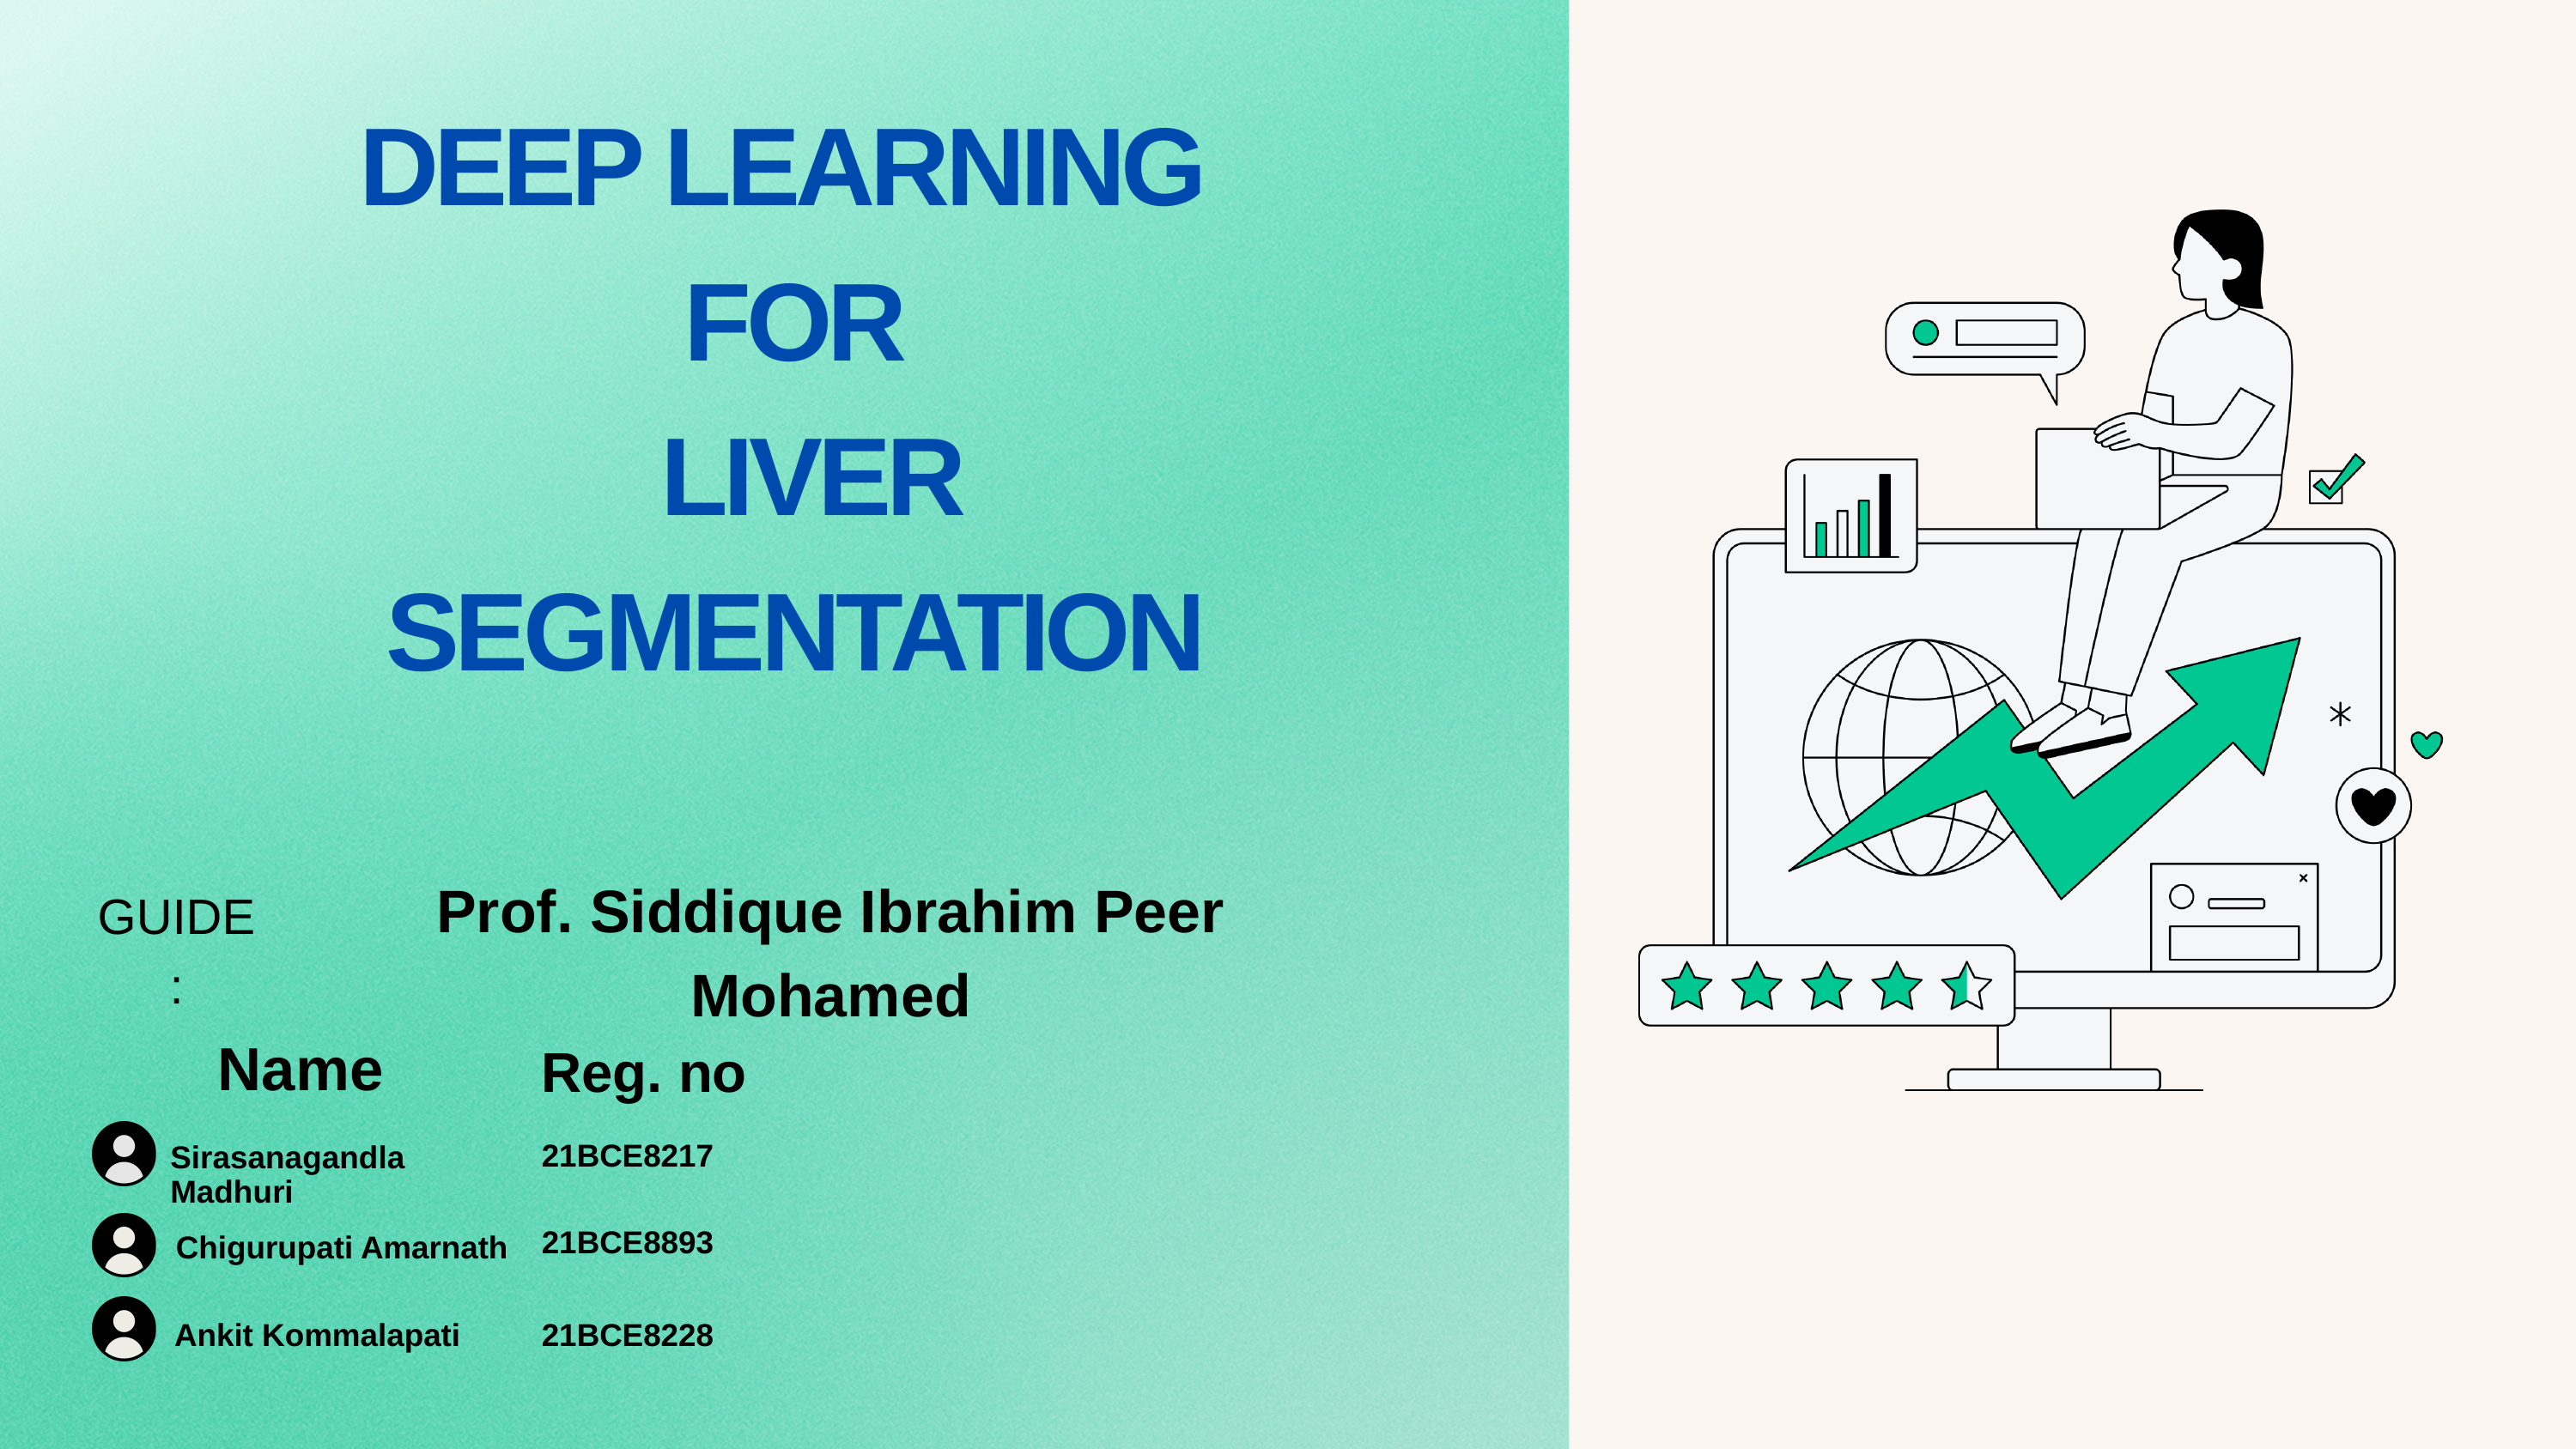

DEEP LEARNING
FOR
 LIVER SEGMENTATION

Prof. Siddique Ibrahim Peer Mohamed

GUIDE:
Name
Reg. no

21BCE8217
Sirasanagandla Madhuri

21BCE8893
Chigurupati Amarnath

Ankit Kommalapati
21BCE8228